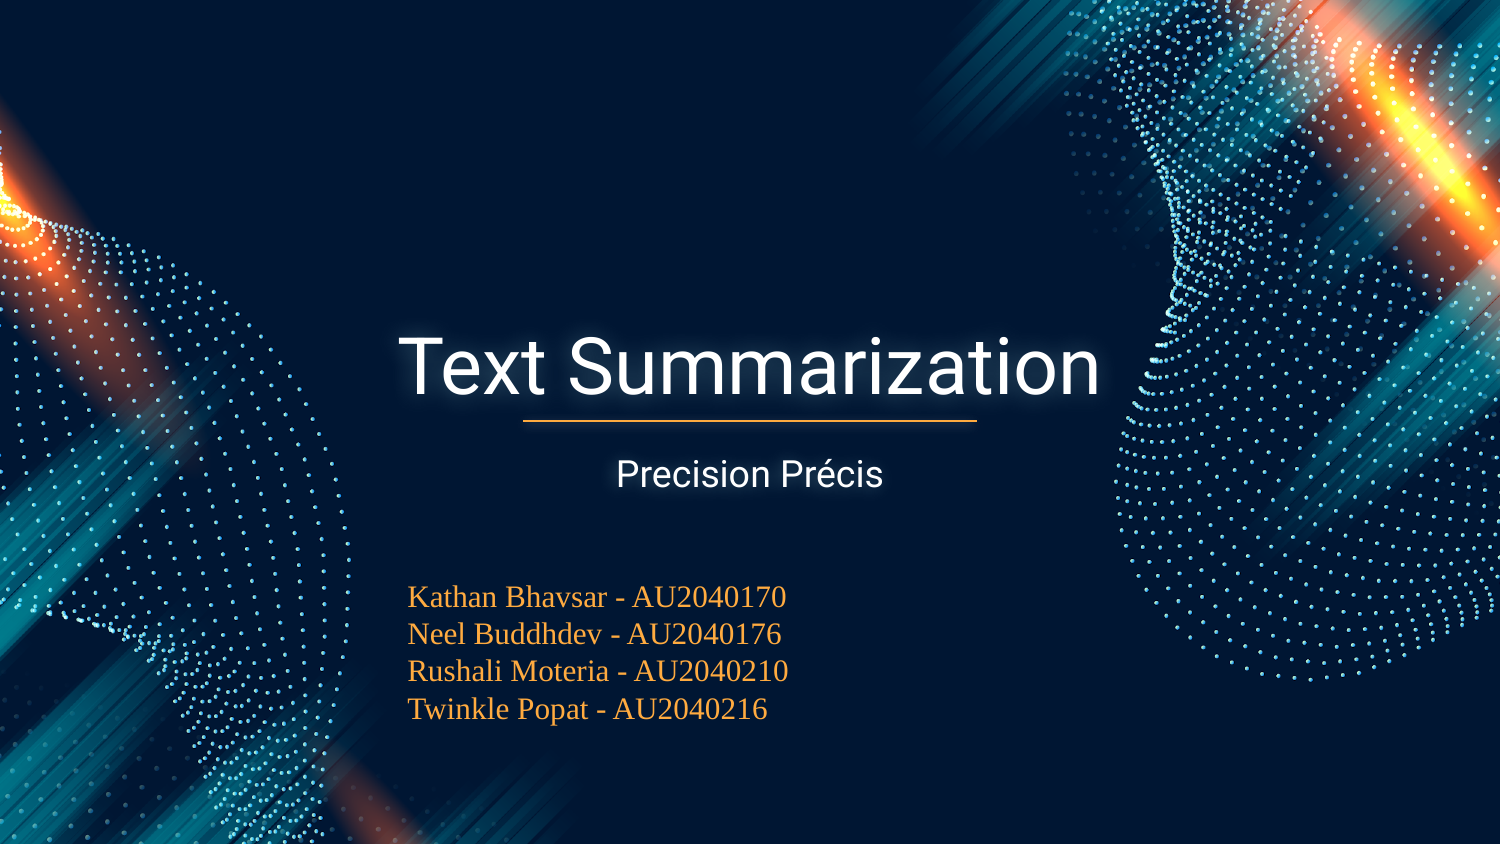

# Text Summarization
Precision Précis
Kathan Bhavsar - AU2040170
Neel Buddhdev - AU2040176
Rushali Moteria - AU2040210
Twinkle Popat - AU2040216